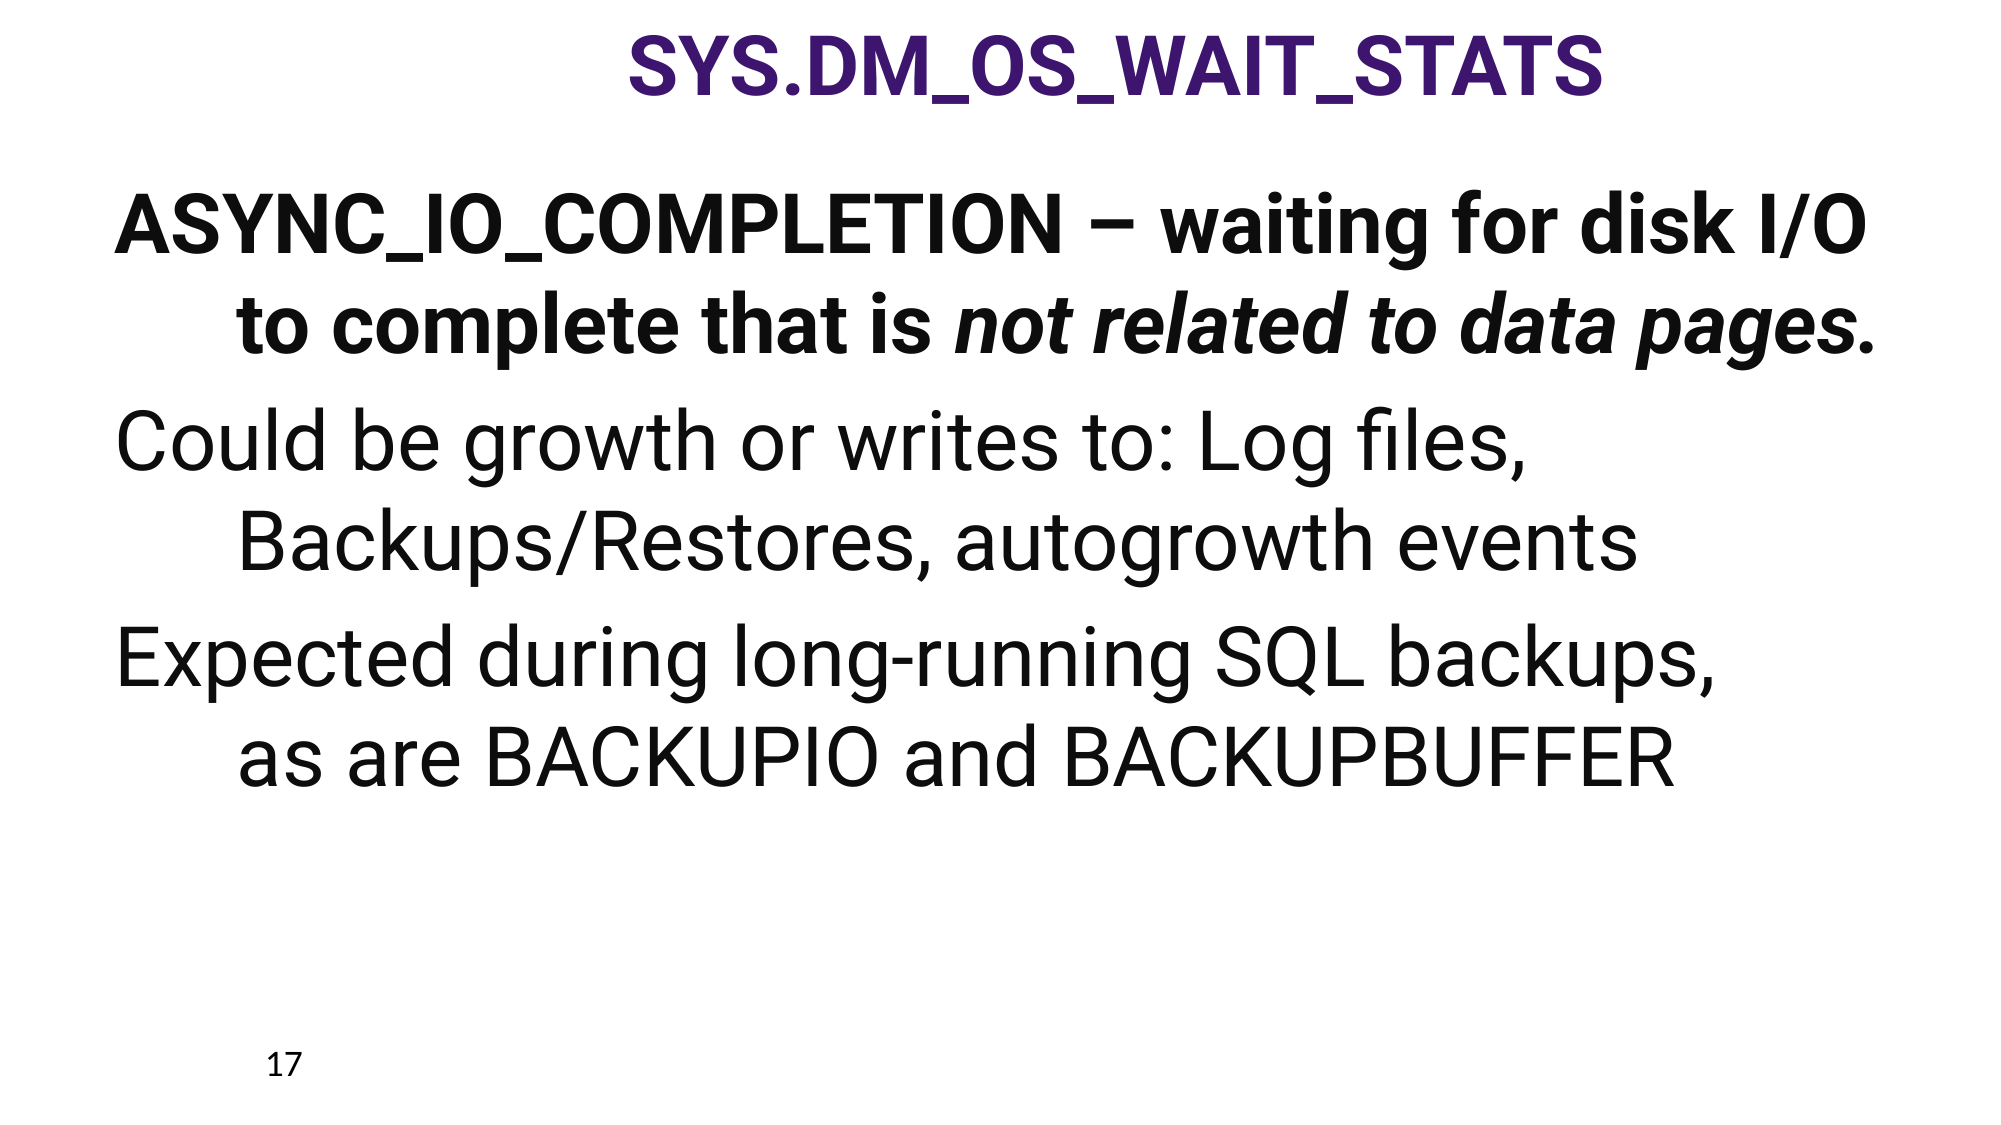

# sys.dm_os_wait_stats
ASYNC_IO_COMPLETION – waiting for disk I/O to complete that is not related to data pages.
Could be growth or writes to: Log files, Backups/Restores, autogrowth events
Expected during long-running SQL backups,
as are BACKUPIO and BACKUPBUFFER

17